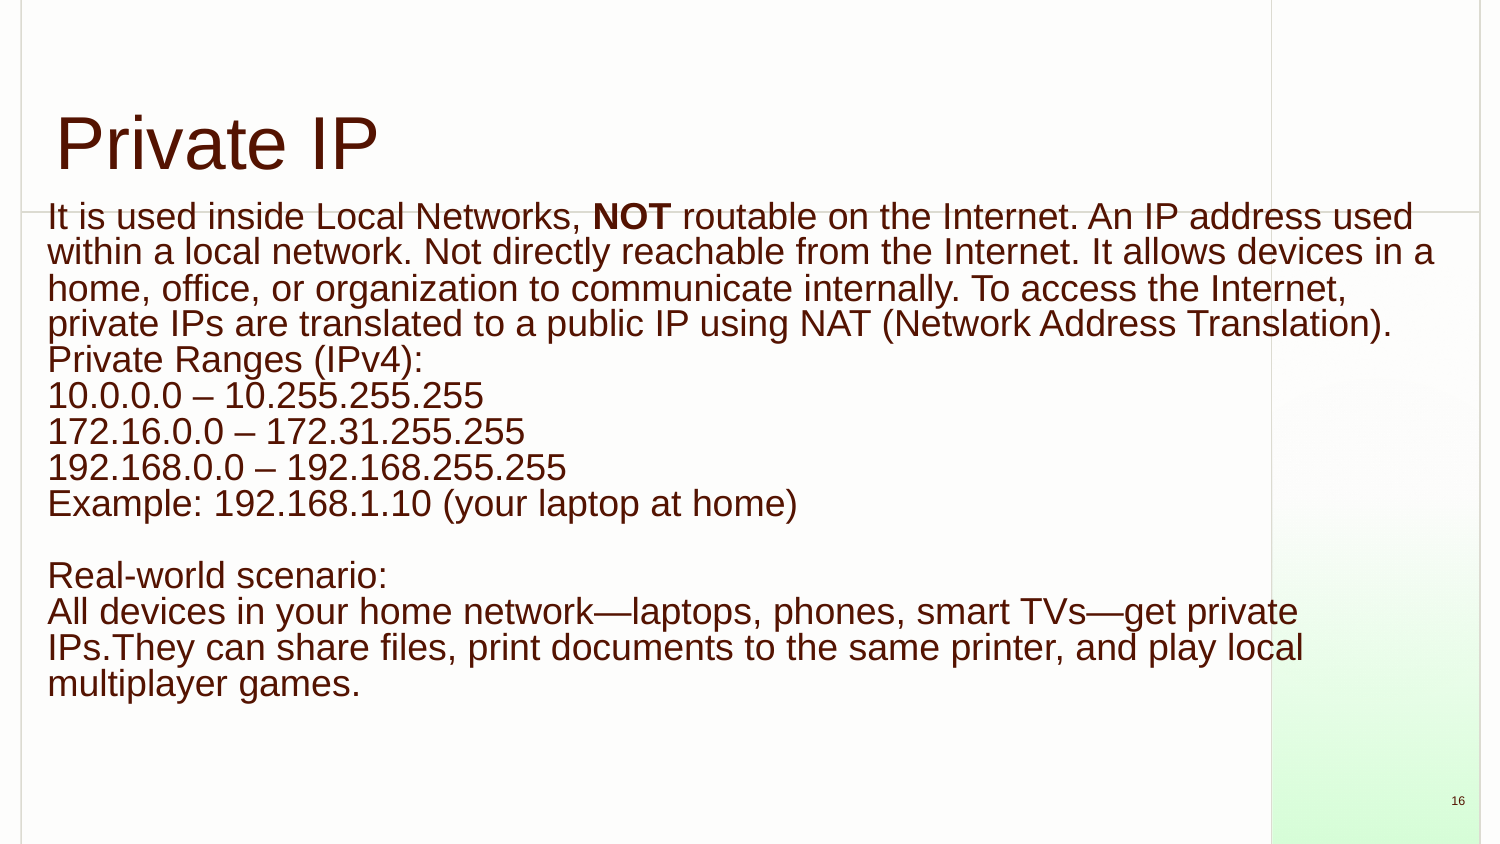

# Private IP
It is used inside Local Networks, NOT routable on the Internet. An IP address used within a local network. Not directly reachable from the Internet. It allows devices in a home, office, or organization to communicate internally. To access the Internet, private IPs are translated to a public IP using NAT (Network Address Translation).
Private Ranges (IPv4):
10.0.0.0 – 10.255.255.255
172.16.0.0 – 172.31.255.255
192.168.0.0 – 192.168.255.255
Example: 192.168.1.10 (your laptop at home)

Real-world scenario:
All devices in your home network—laptops, phones, smart TVs—get private IPs.They can share files, print documents to the same printer, and play local multiplayer games.
16